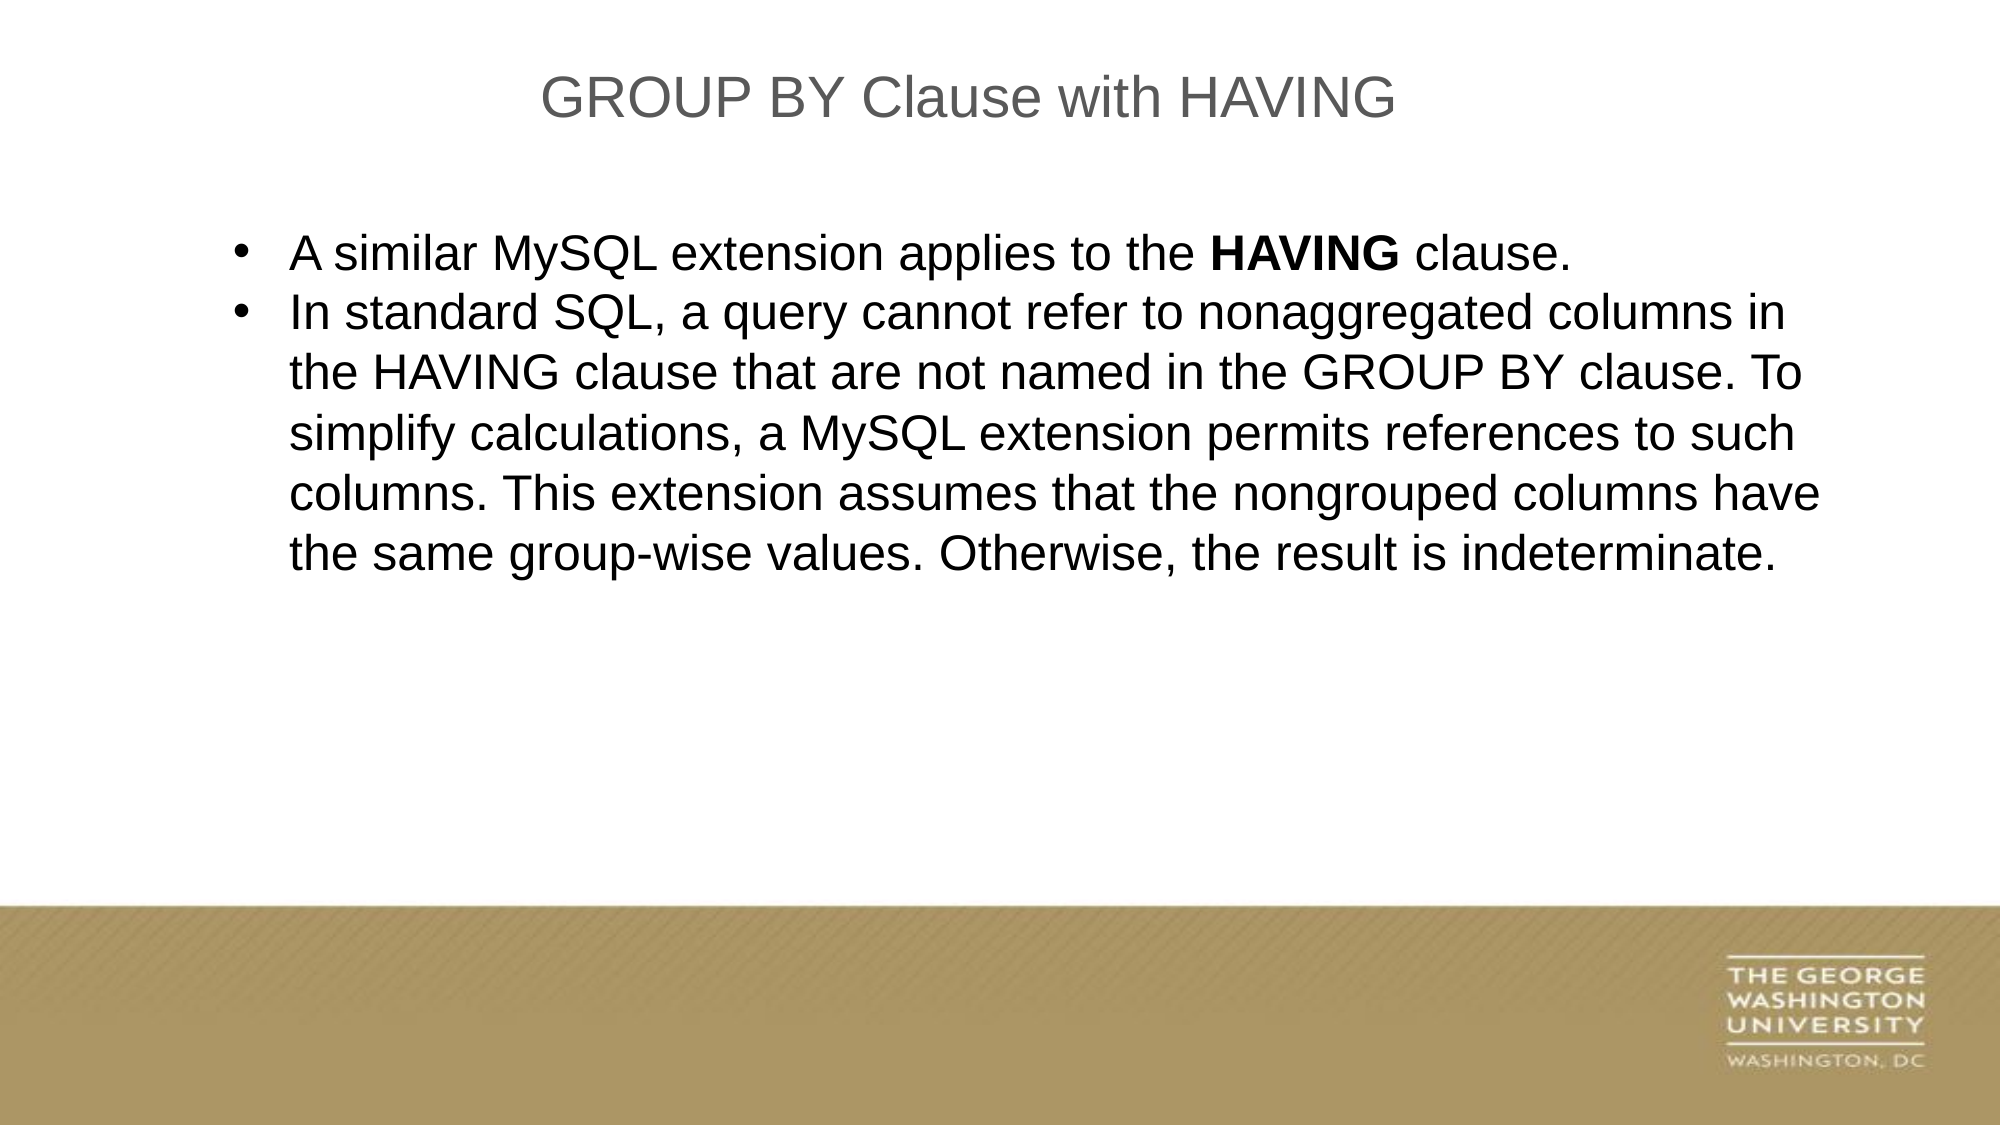

GROUP BY Clause with HAVING

A similar MySQL extension applies to the HAVING clause.
In standard SQL, a query cannot refer to nonaggregated columns in the HAVING clause that are not named in the GROUP BY clause. To simplify calculations, a MySQL extension permits references to such columns. This extension assumes that the nongrouped columns have the same group-wise values. Otherwise, the result is indeterminate.